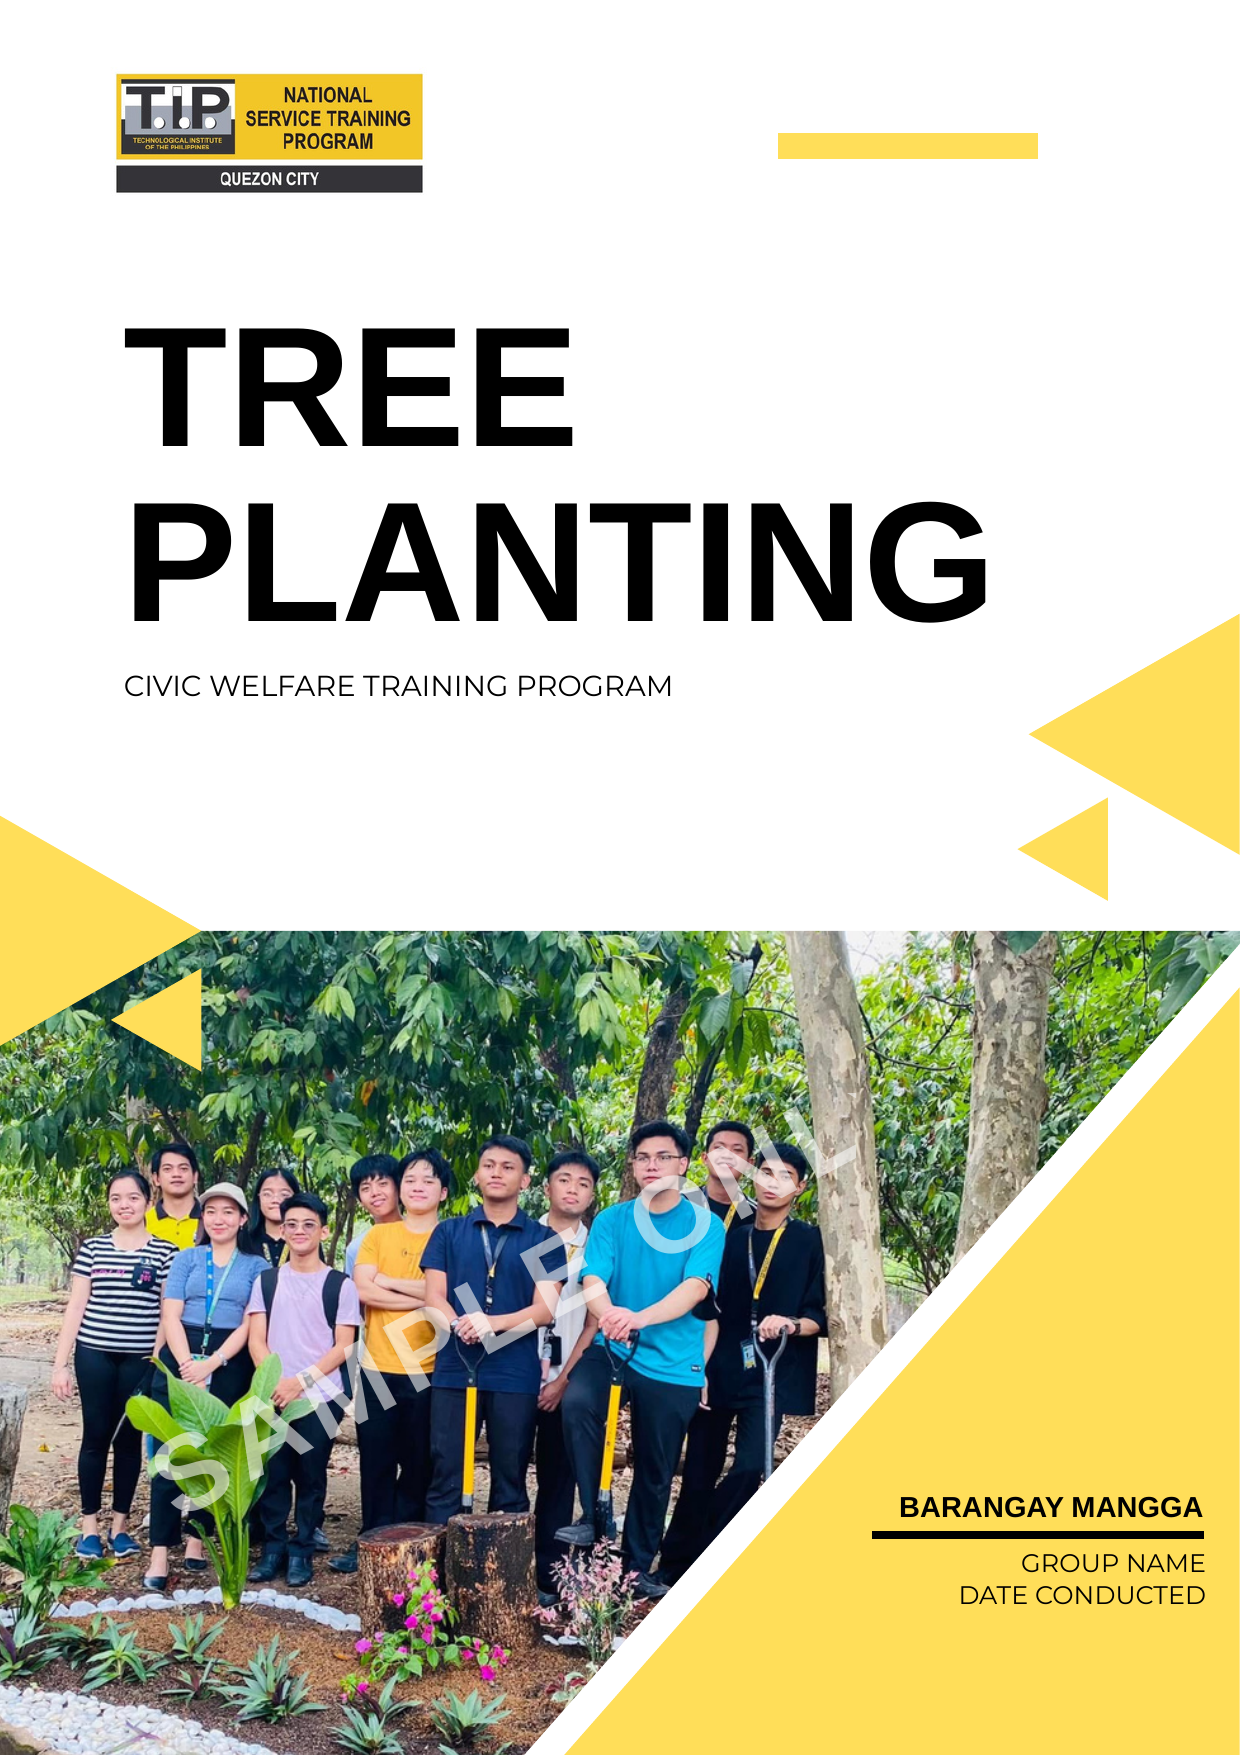

TREE PLANTING

CIVIC WELFARE TRAINING PROGRAM

SAMPLE ONLY
BARANGAY MANGGA

GROUP NAME
DATE CONDUCTED